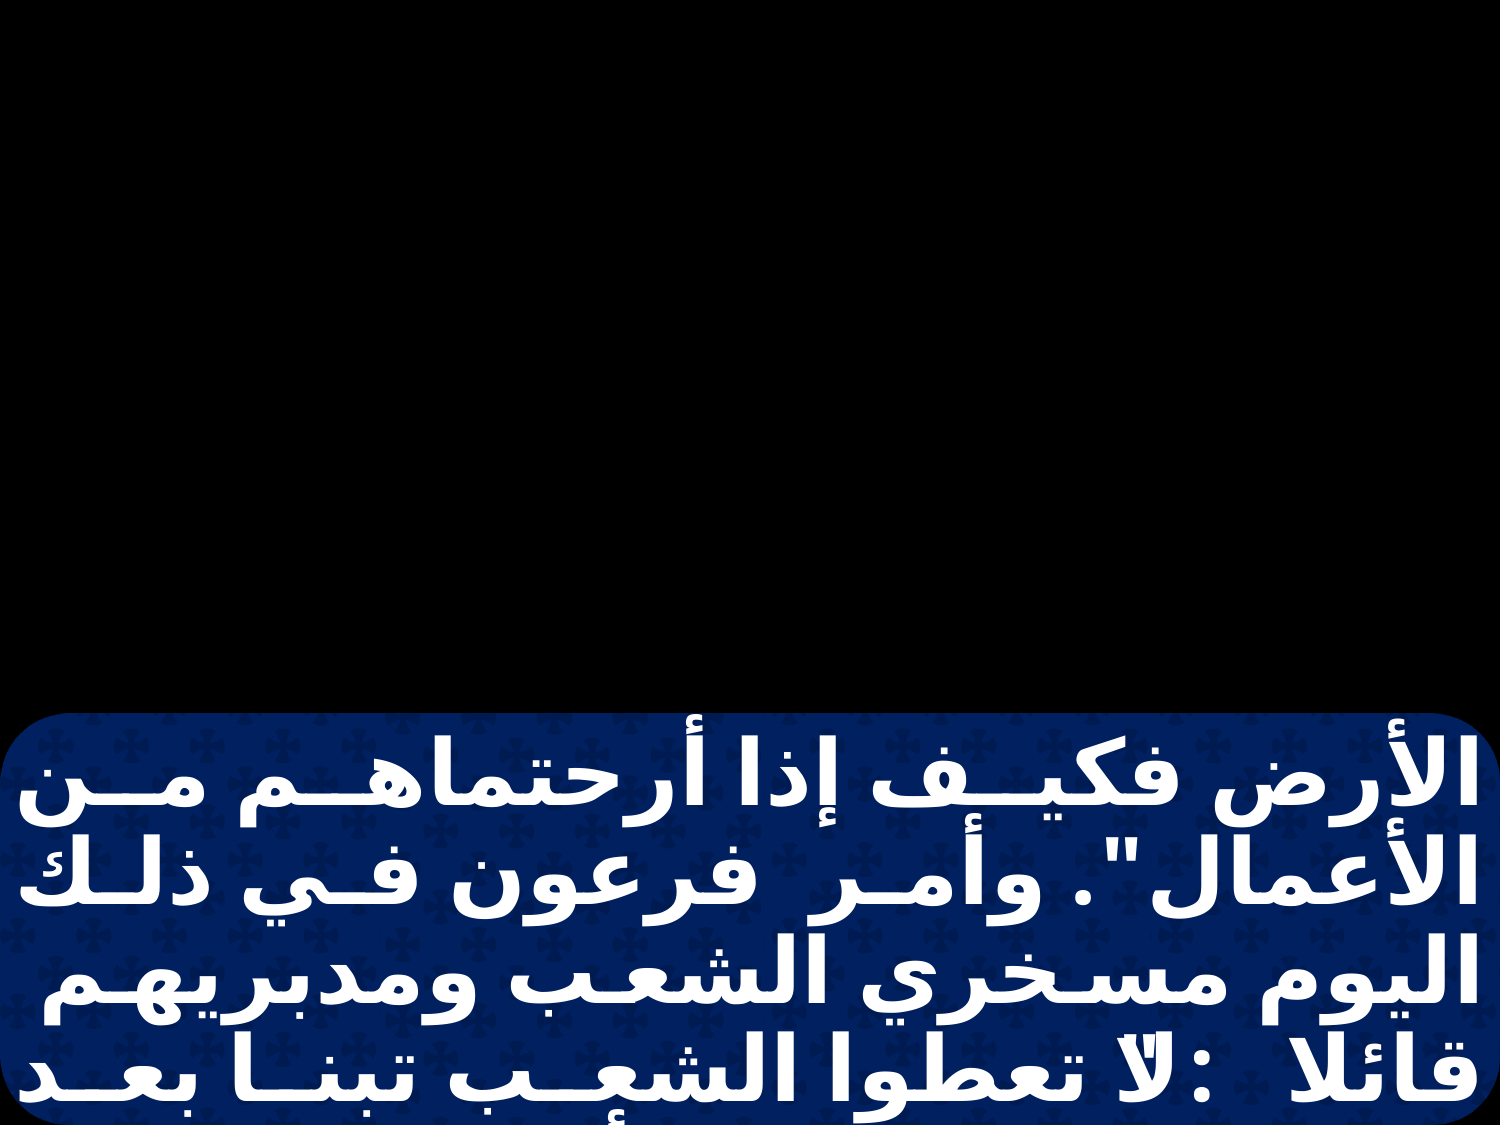

الأرض فكيف إذا أرحتماهم من الأعمال". وأمر  فرعون في ذلك اليوم مسخري الشعب ومدبريهم  قائلا: "لا تعطوا الشعب تبنا بعد ليصنعوا اللبن  مثل أمس فما قبل بل ليذهبوا هم ويجمعوا لهم تبنا.